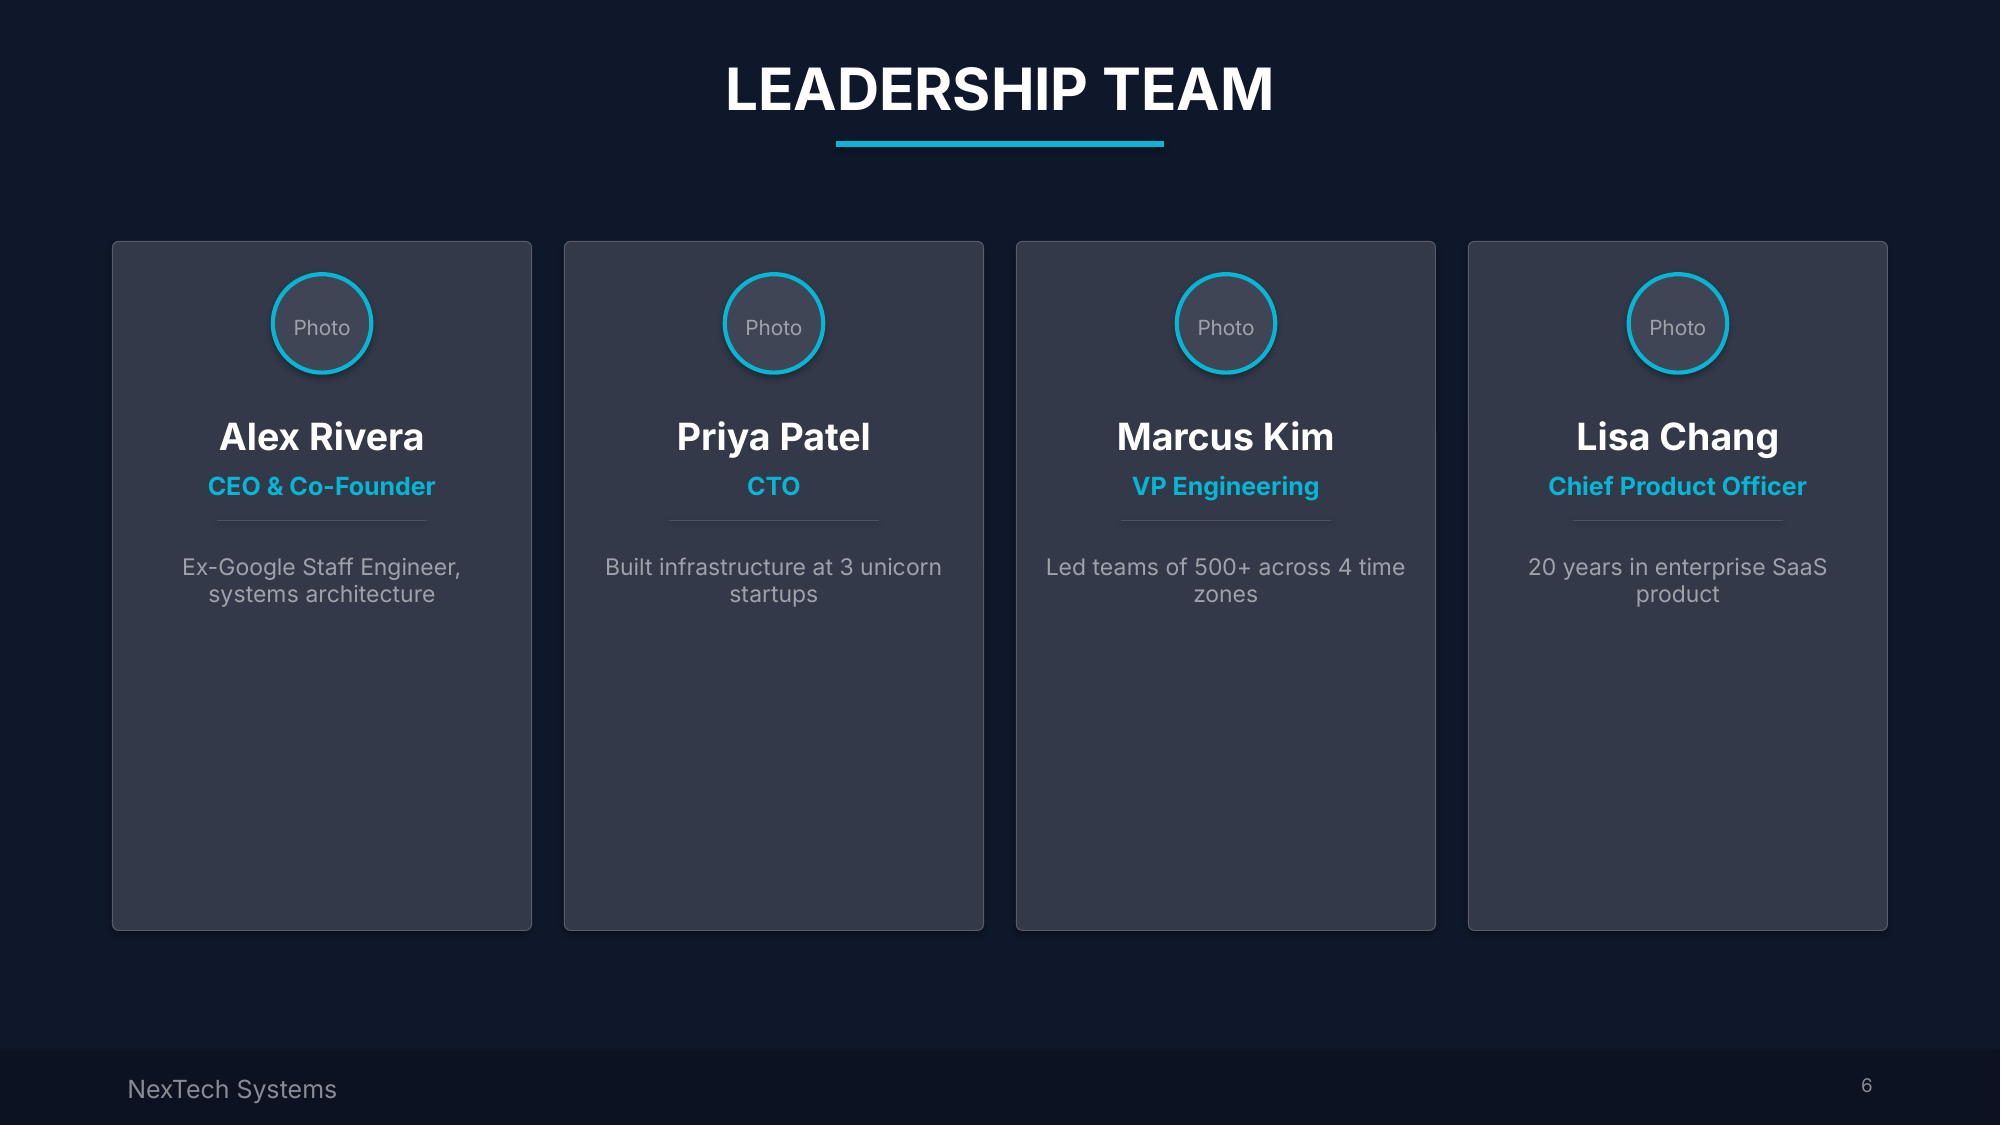

LEADERSHIP TEAM

Photo
Photo
Photo
Photo
Alex Rivera
Priya Patel
Marcus Kim
Lisa Chang
CEO & Co-Founder
CTO
VP Engineering
Chief Product Officer
Ex-Google Staff Engineer, systems architecture
Built infrastructure at 3 unicorn startups
Led teams of 500+ across 4 time zones
20 years in enterprise SaaS product

NexTech Systems
6